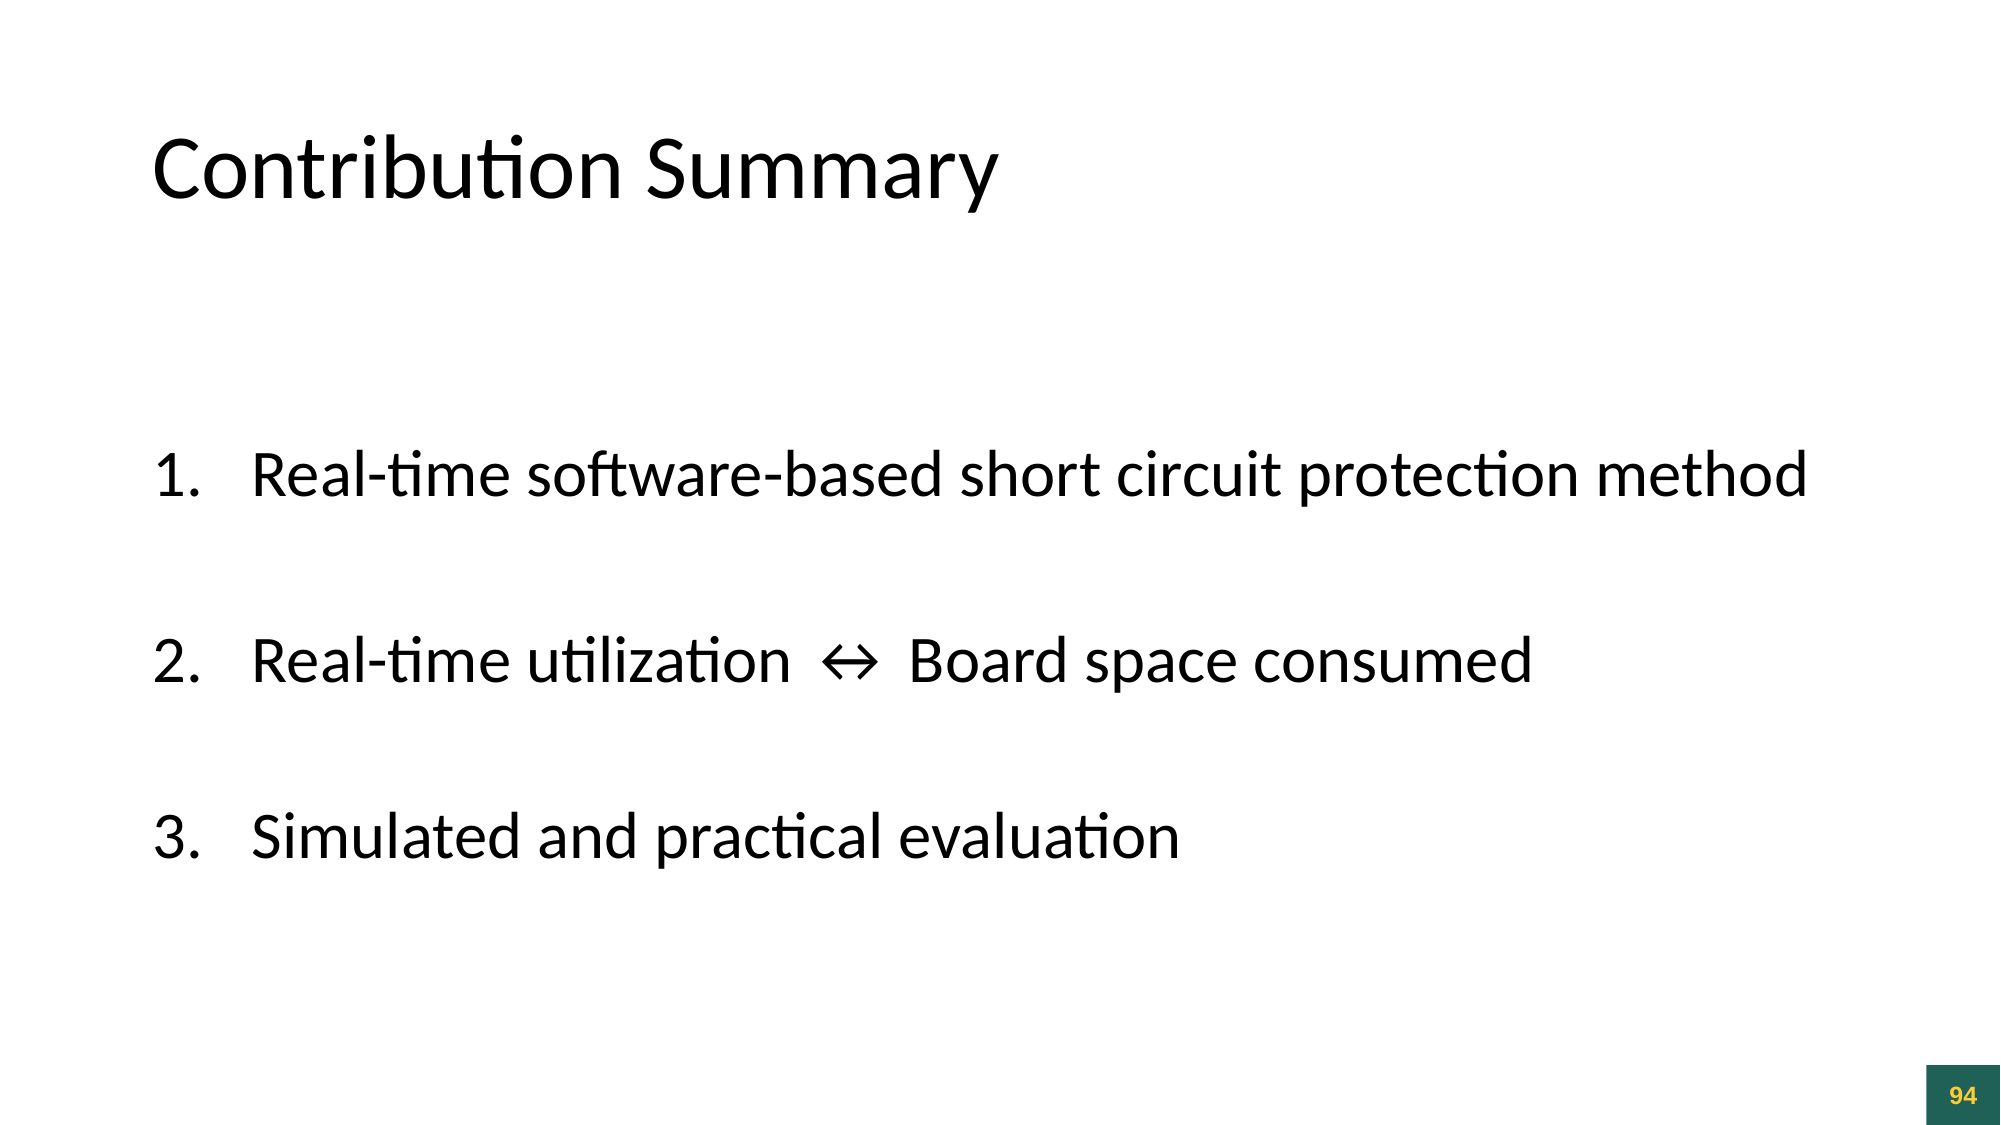

# Contribution Summary
 Real-time software-based short circuit protection method

 Real-time utilization ↔ Board space consumed

 Simulated and practical evaluation
94